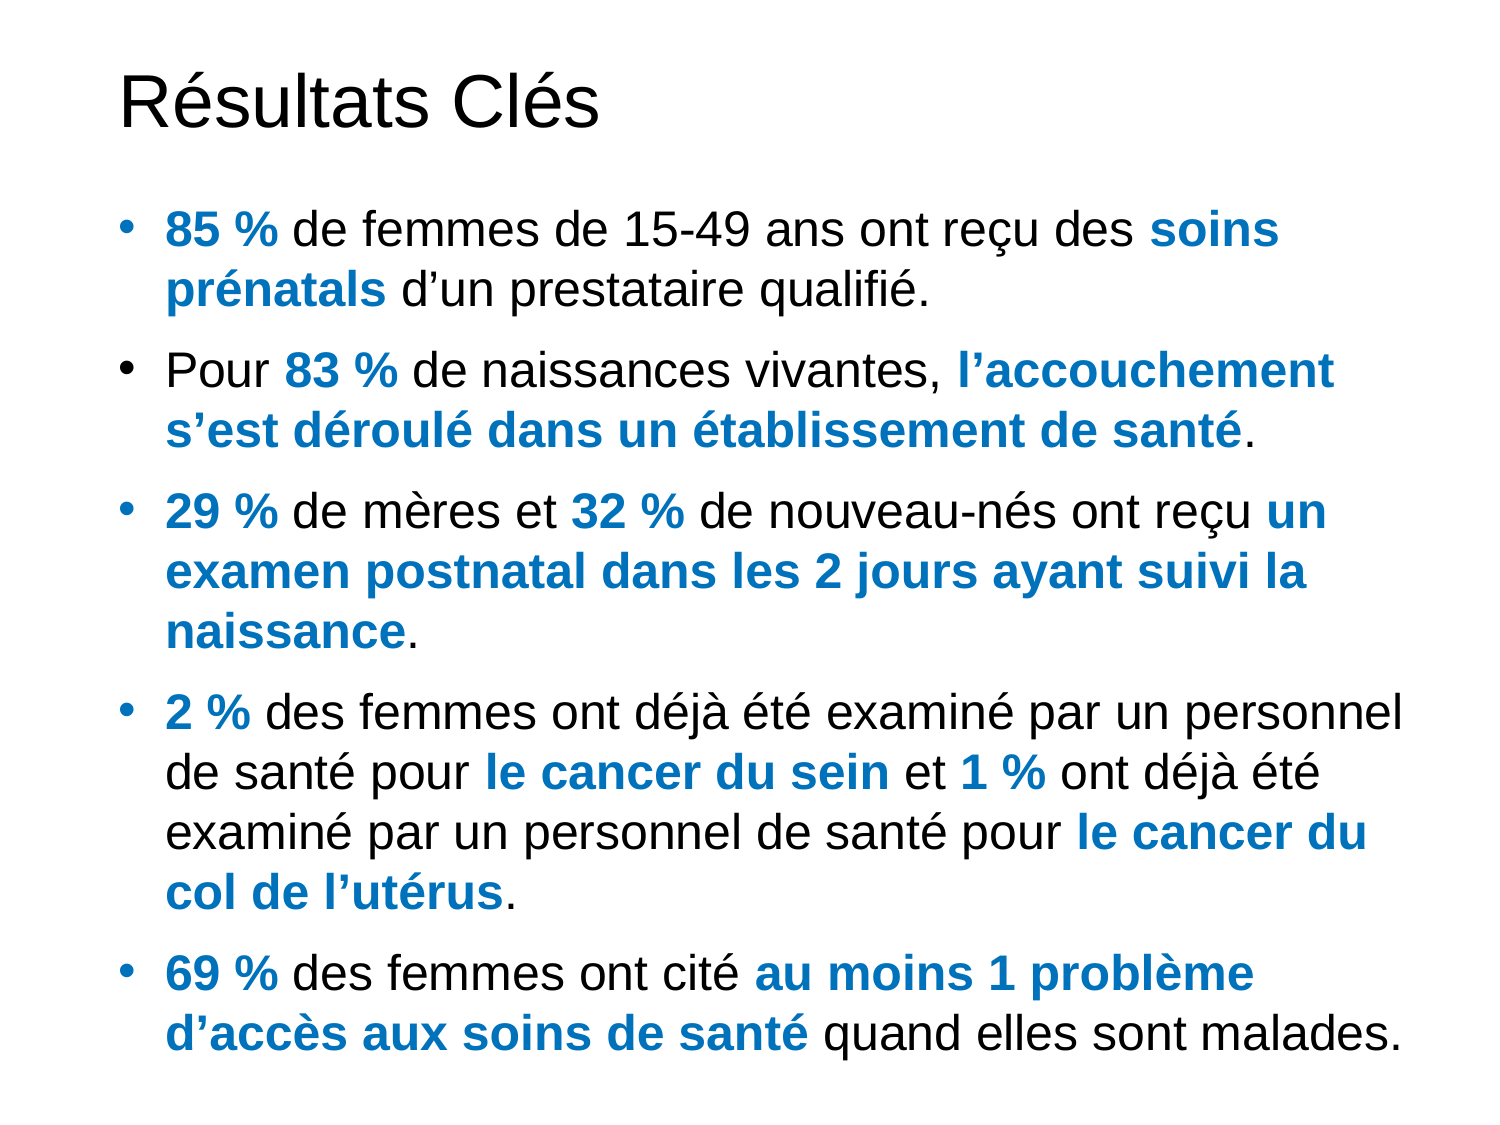

# Résultats Clés
85 % de femmes de 15-49 ans ont reçu des soins prénatals d’un prestataire qualifié.
Pour 83 % de naissances vivantes, l’accouchement s’est déroulé dans un établissement de santé.
29 % de mères et 32 % de nouveau-nés ont reçu un examen postnatal dans les 2 jours ayant suivi la naissance.
2 % des femmes ont déjà été examiné par un personnel de santé pour le cancer du sein et 1 % ont déjà été examiné par un personnel de santé pour le cancer du col de l’utérus.
69 % des femmes ont cité au moins 1 problème d’accès aux soins de santé quand elles sont malades.